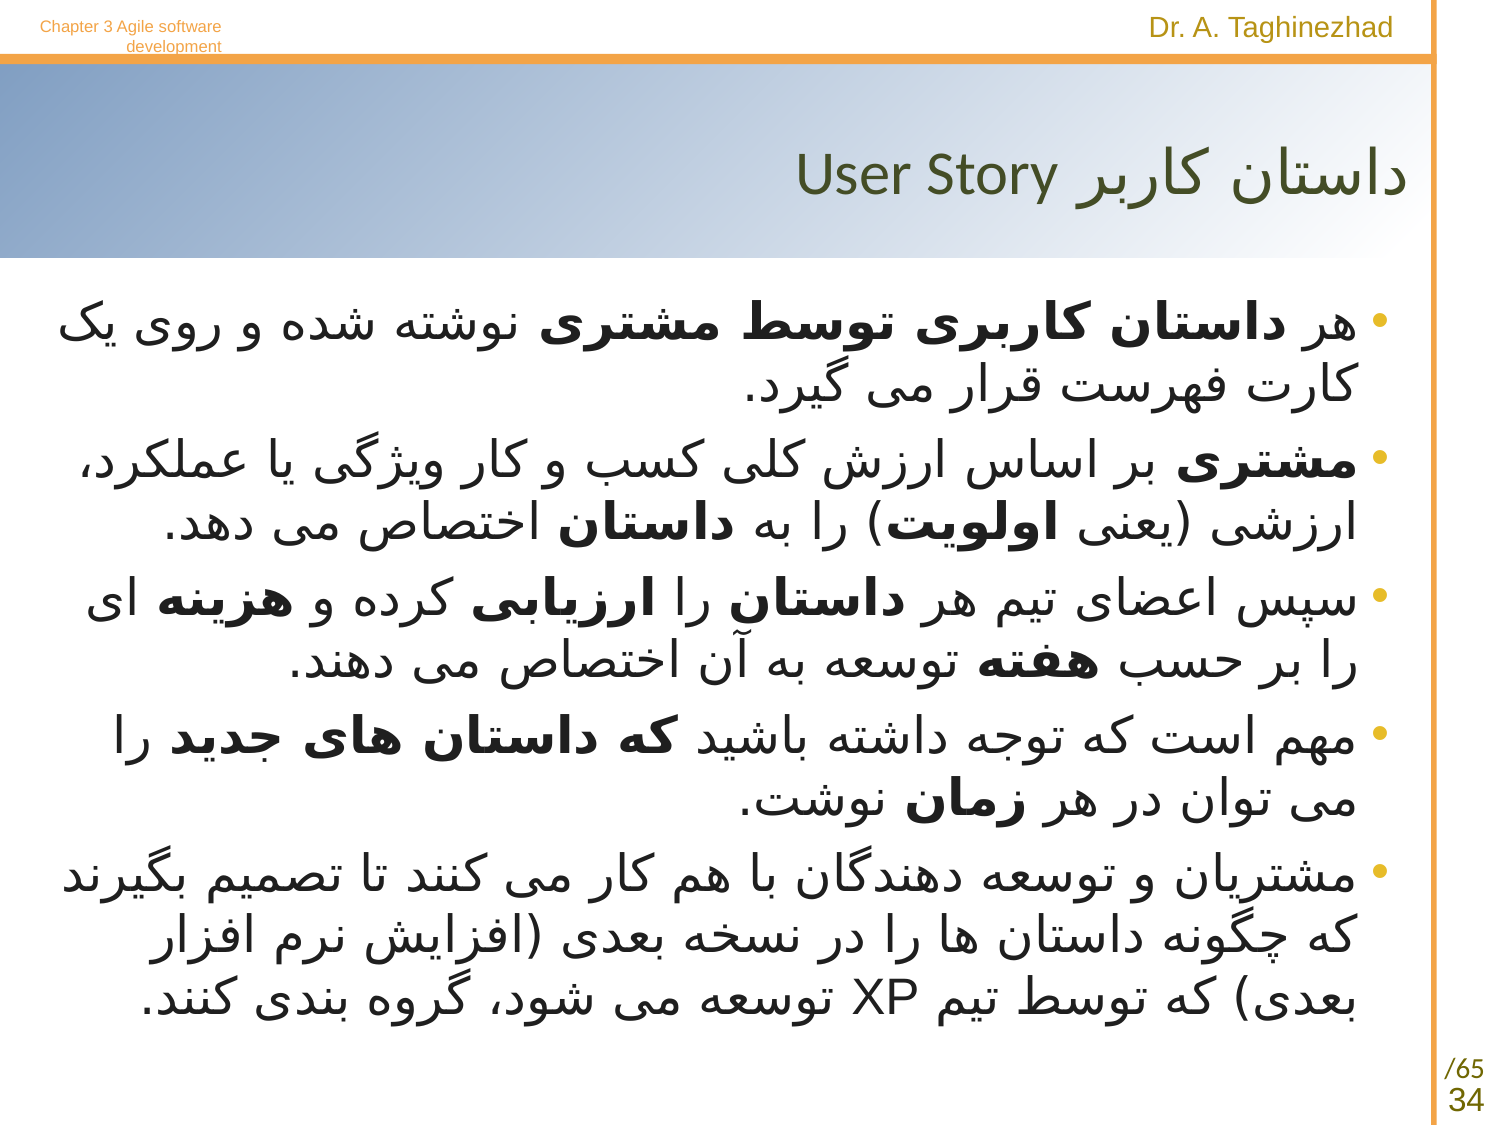

Chapter 3 Agile software development
# داستان کاربر User Story
هر داستان کاربری توسط مشتری نوشته شده و روی یک کارت فهرست قرار می گیرد.
مشتری بر اساس ارزش کلی کسب و کار ویژگی یا عملکرد، ارزشی (یعنی اولویت) را به داستان اختصاص می دهد.
سپس اعضای تیم هر داستان را ارزیابی کرده و هزینه ای را بر حسب هفته توسعه به آن اختصاص می دهند.
مهم است که توجه داشته باشید که داستان های جدید را می توان در هر زمان نوشت.
مشتریان و توسعه دهندگان با هم کار می کنند تا تصمیم بگیرند که چگونه داستان ها را در نسخه بعدی (افزایش نرم افزار بعدی) که توسط تیم XP توسعه می شود، گروه بندی کنند.
34